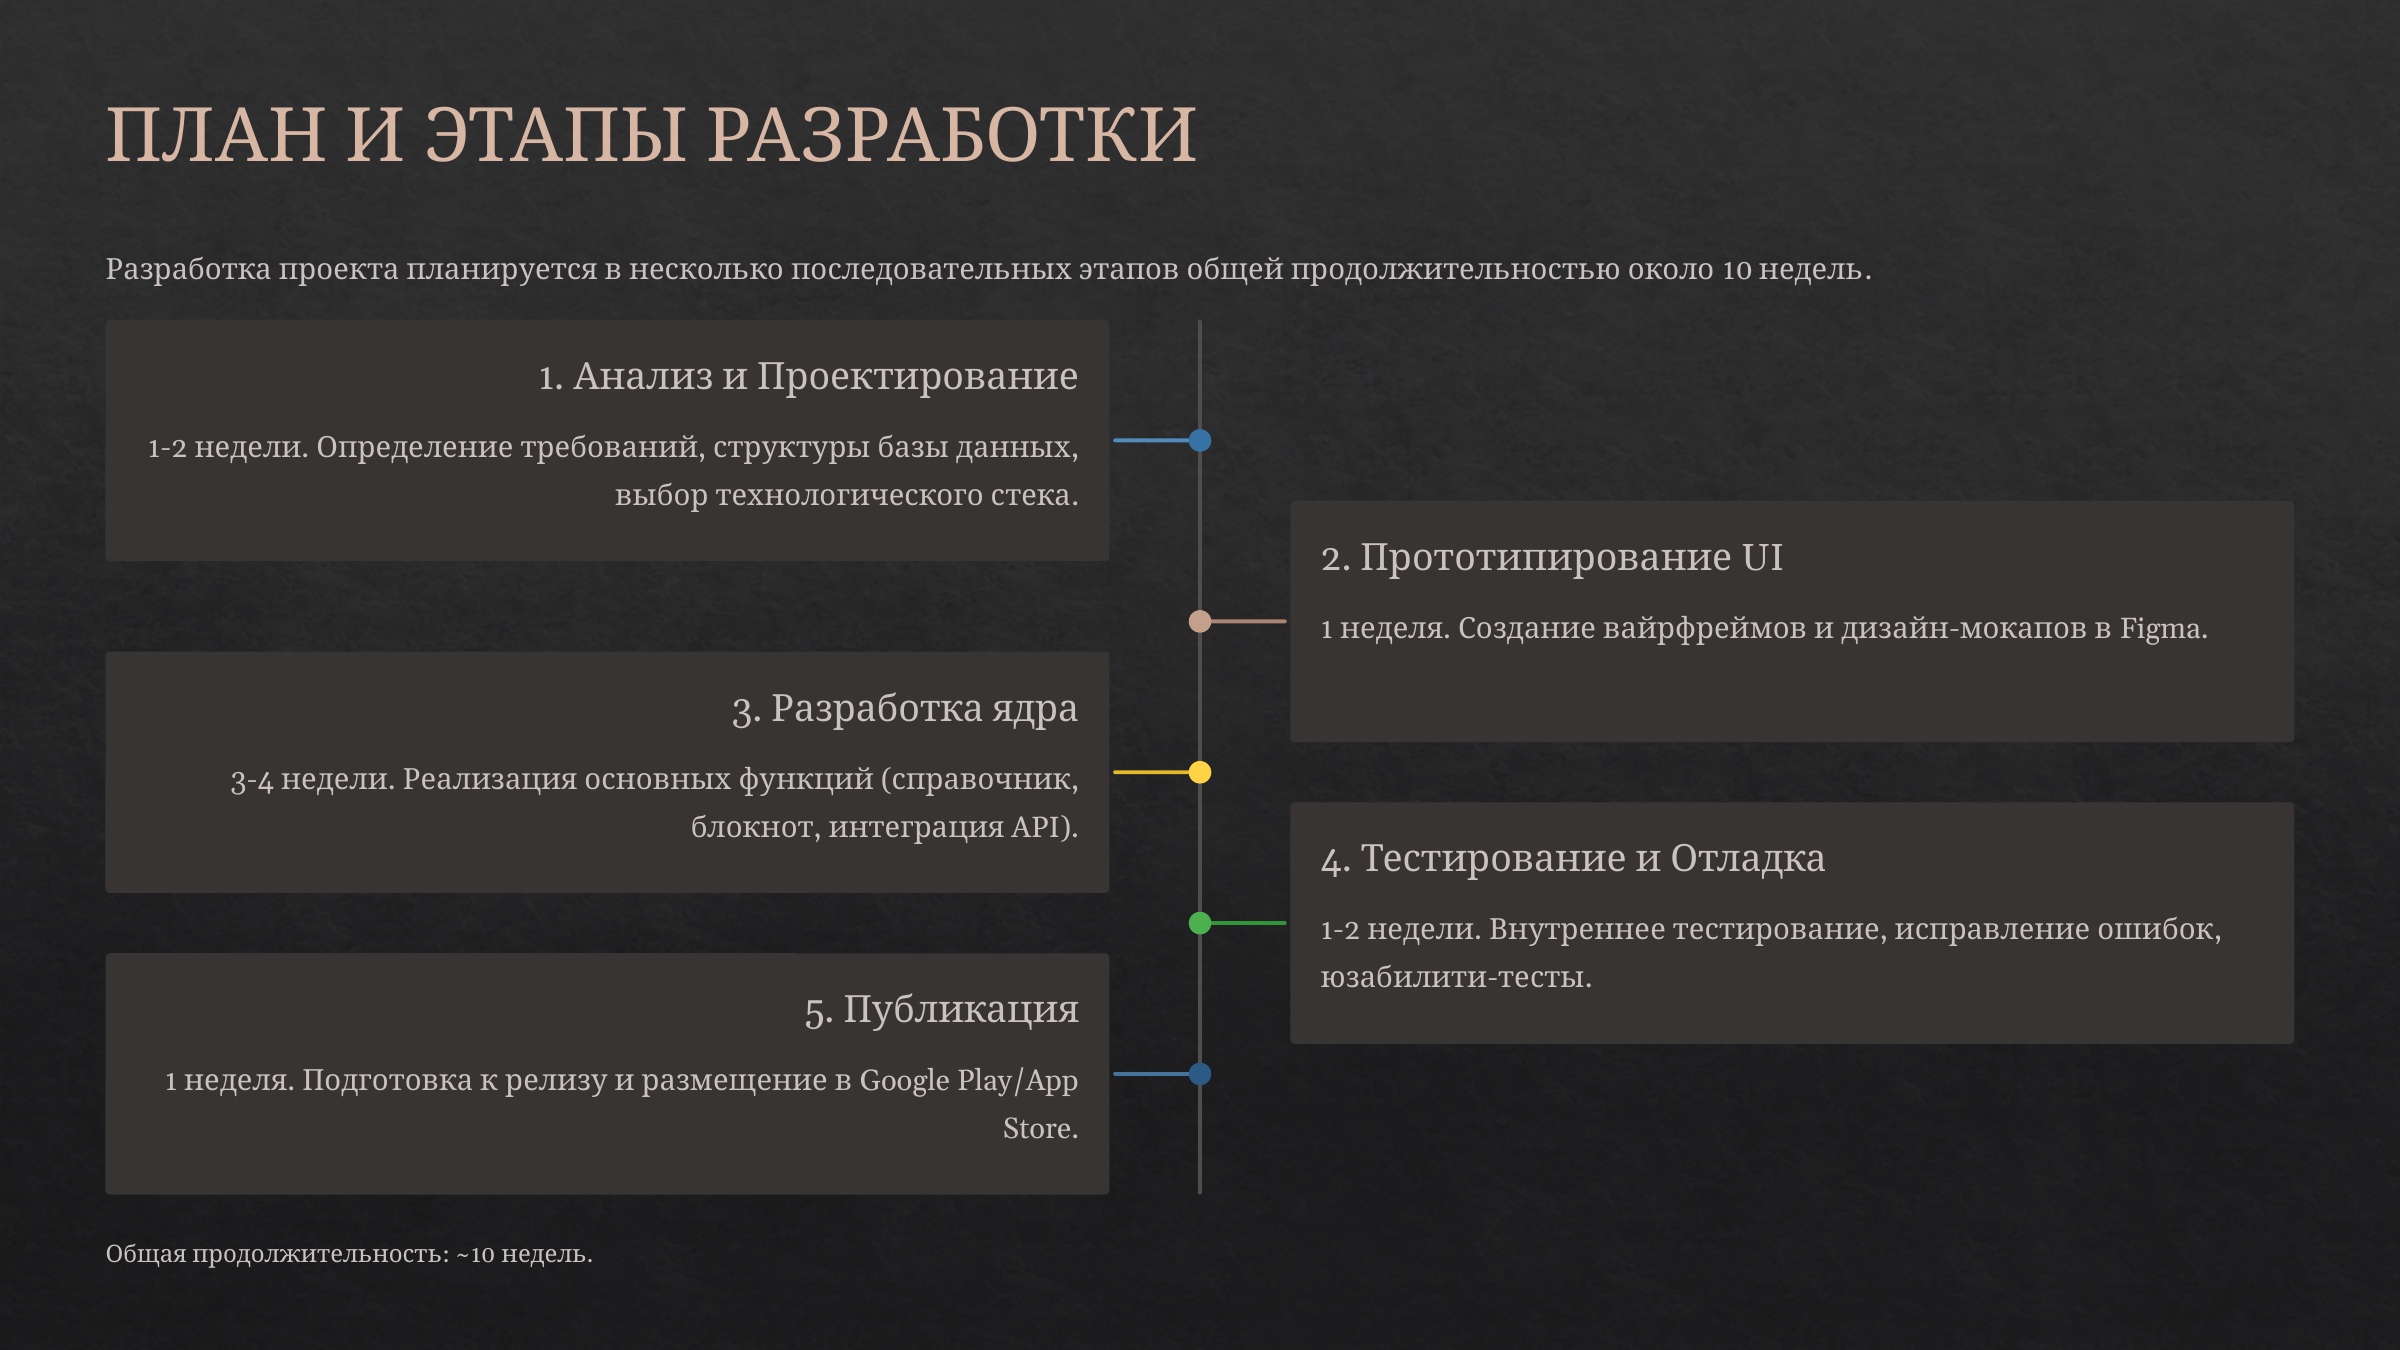

ПЛАН И ЭТАПЫ РАЗРАБОТКИ
Разработка проекта планируется в несколько последовательных этапов общей продолжительностью около 10 недель.

1. Анализ и Проектирование
1-2 недели. Определение требований, структуры базы данных, выбор технологического стека.

2. Прототипирование UI
1 неделя. Создание вайрфреймов и дизайн-мокапов в Figma.

3. Разработка ядра
3-4 недели. Реализация основных функций (справочник, блокнот, интеграция API).

4. Тестирование и Отладка
1-2 недели. Внутреннее тестирование, исправление ошибок, юзабилити-тесты.

5. Публикация
1 неделя. Подготовка к релизу и размещение в Google Play/App Store.

Общая продолжительность: ~10 недель.